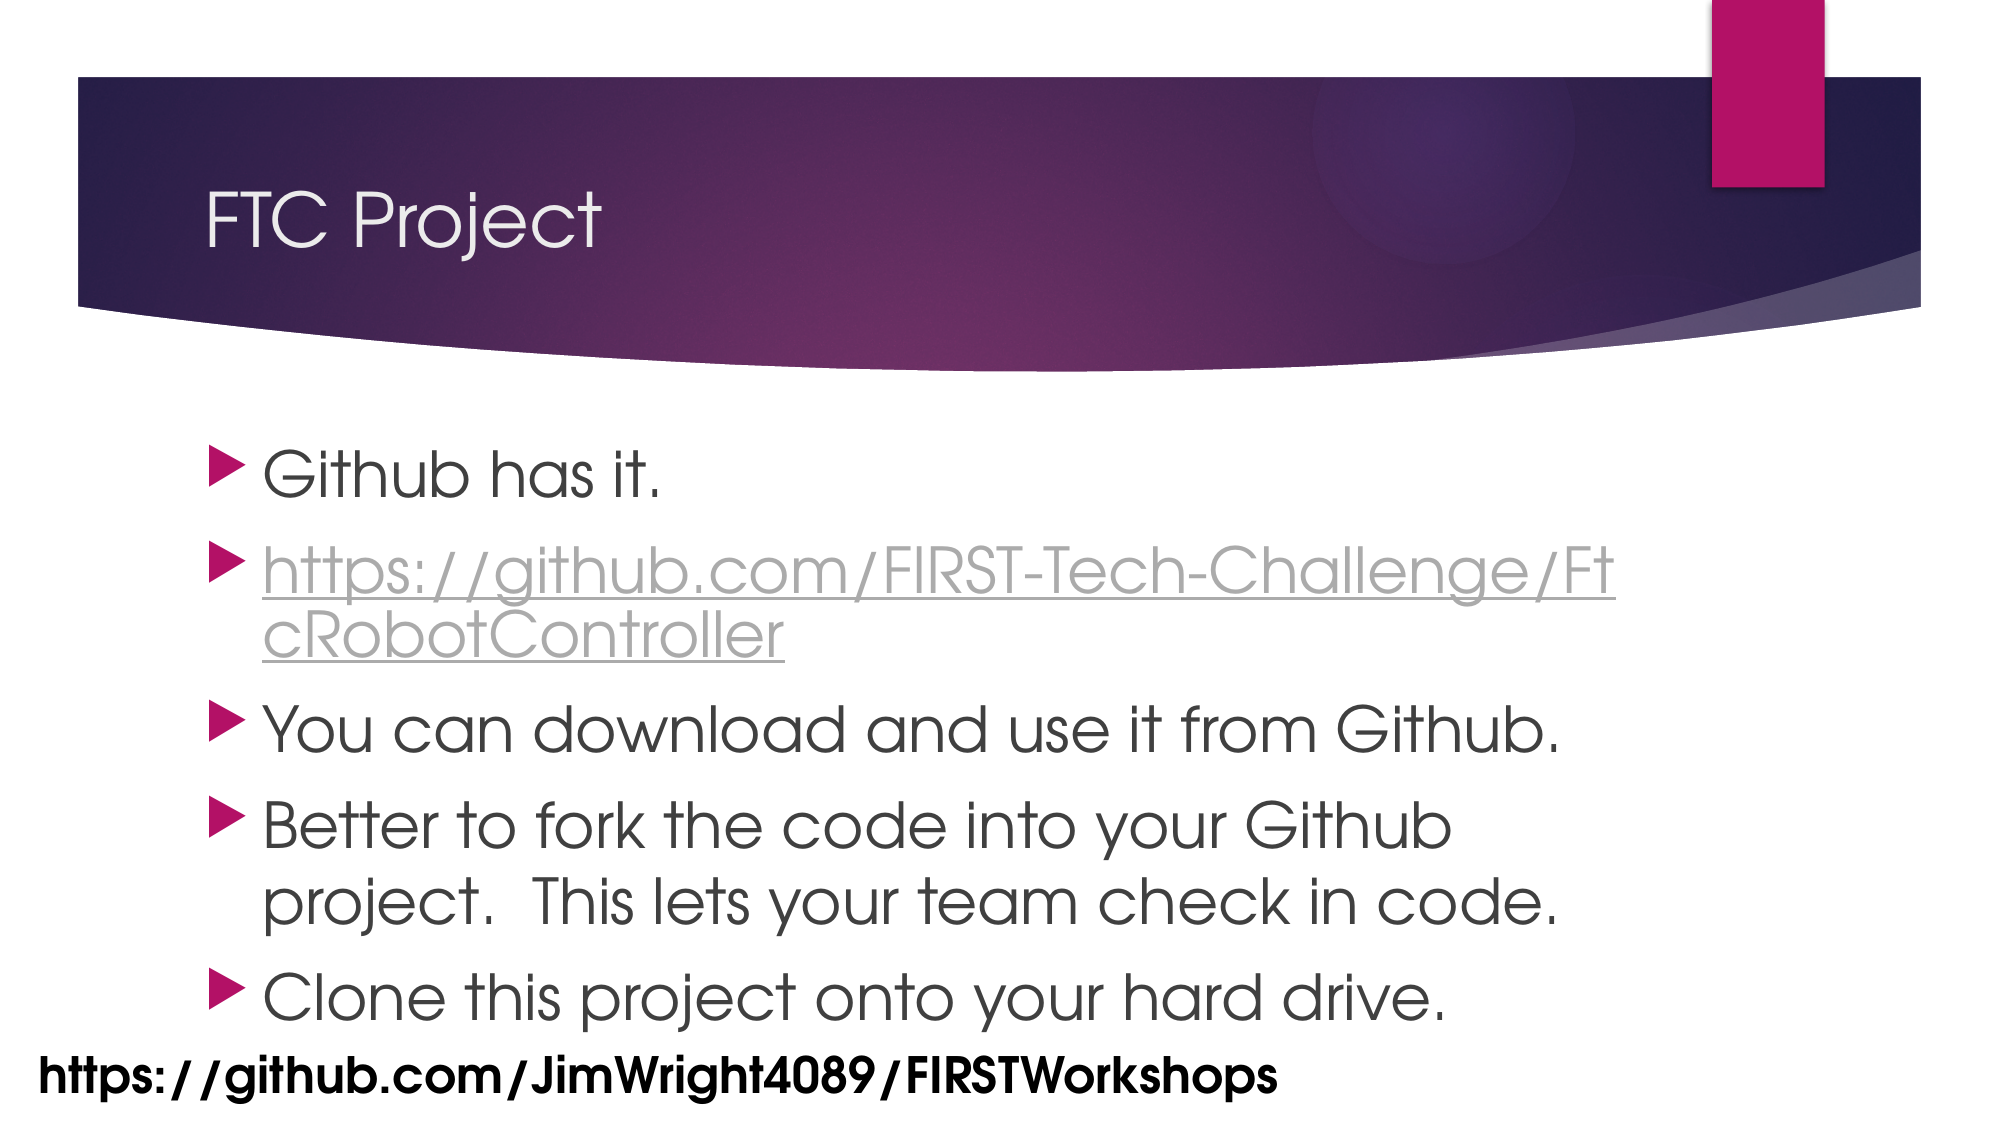

# FTC Project
Github has it.
https://github.com/FIRST-Tech-Challenge/FtcRobotController
You can download and use it from Github.
Better to fork the code into your Github project.  This lets your team check in code.
Clone this project onto your hard drive.

https://github.com/JimWright4089/FIRSTWorkshops